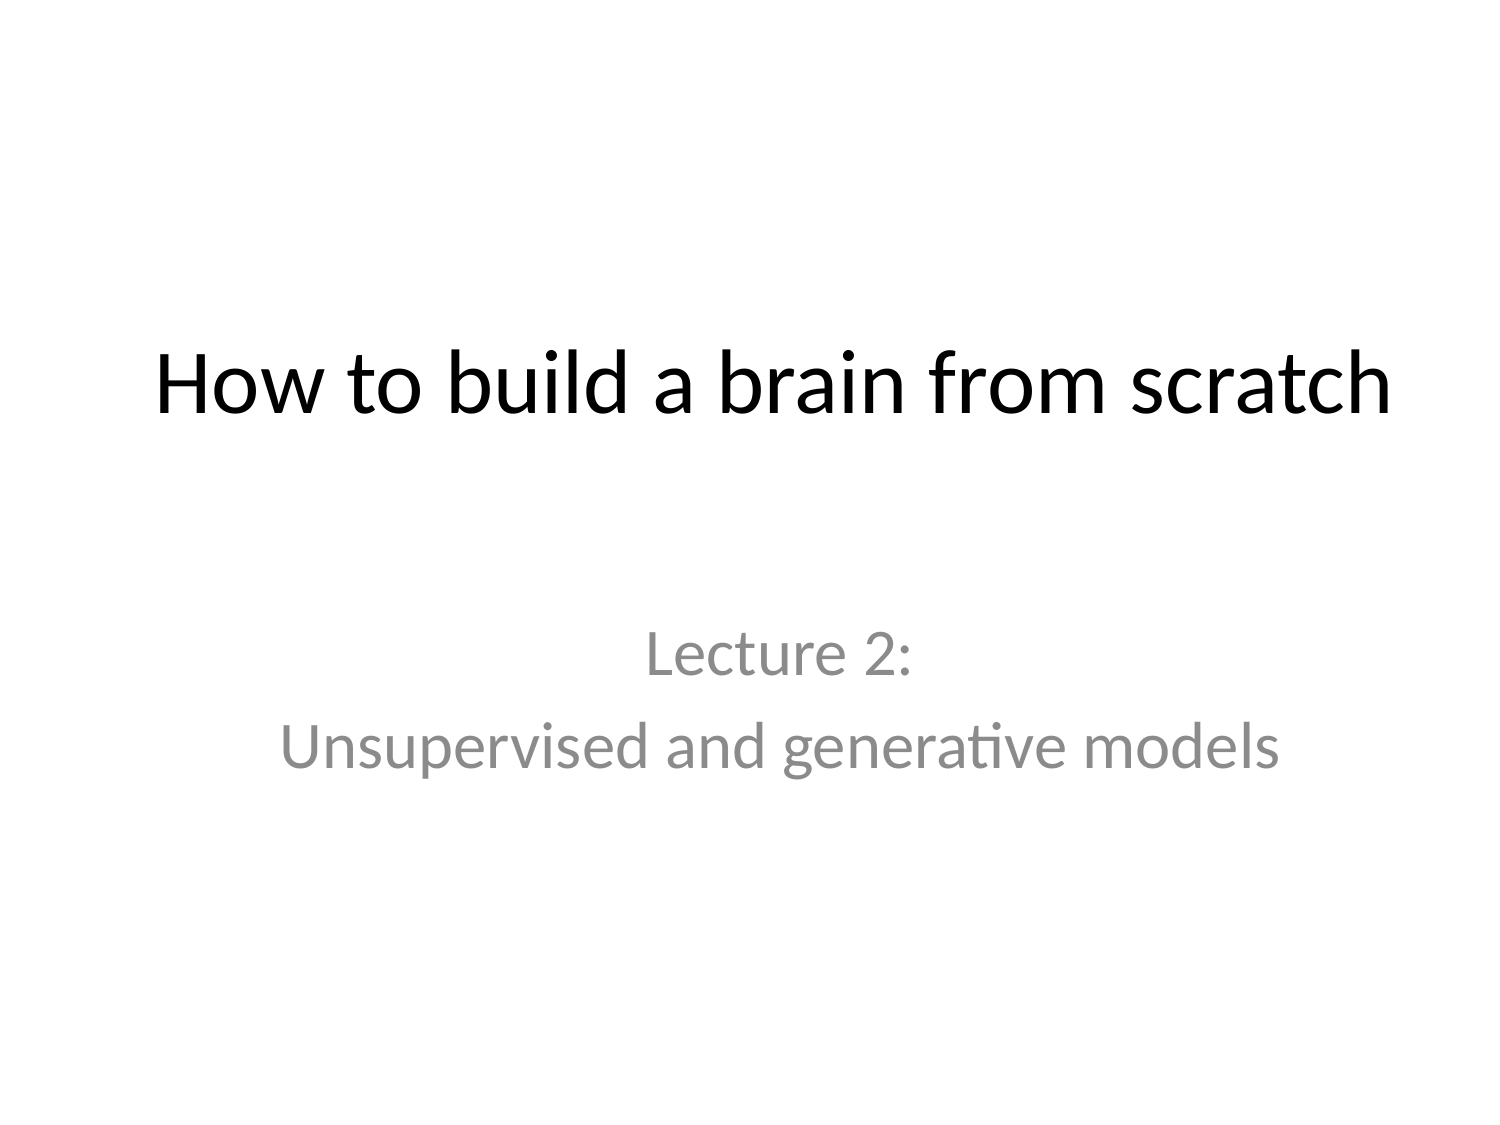

# How to build a brain from scratch
Lecture 2:
Unsupervised and generative models